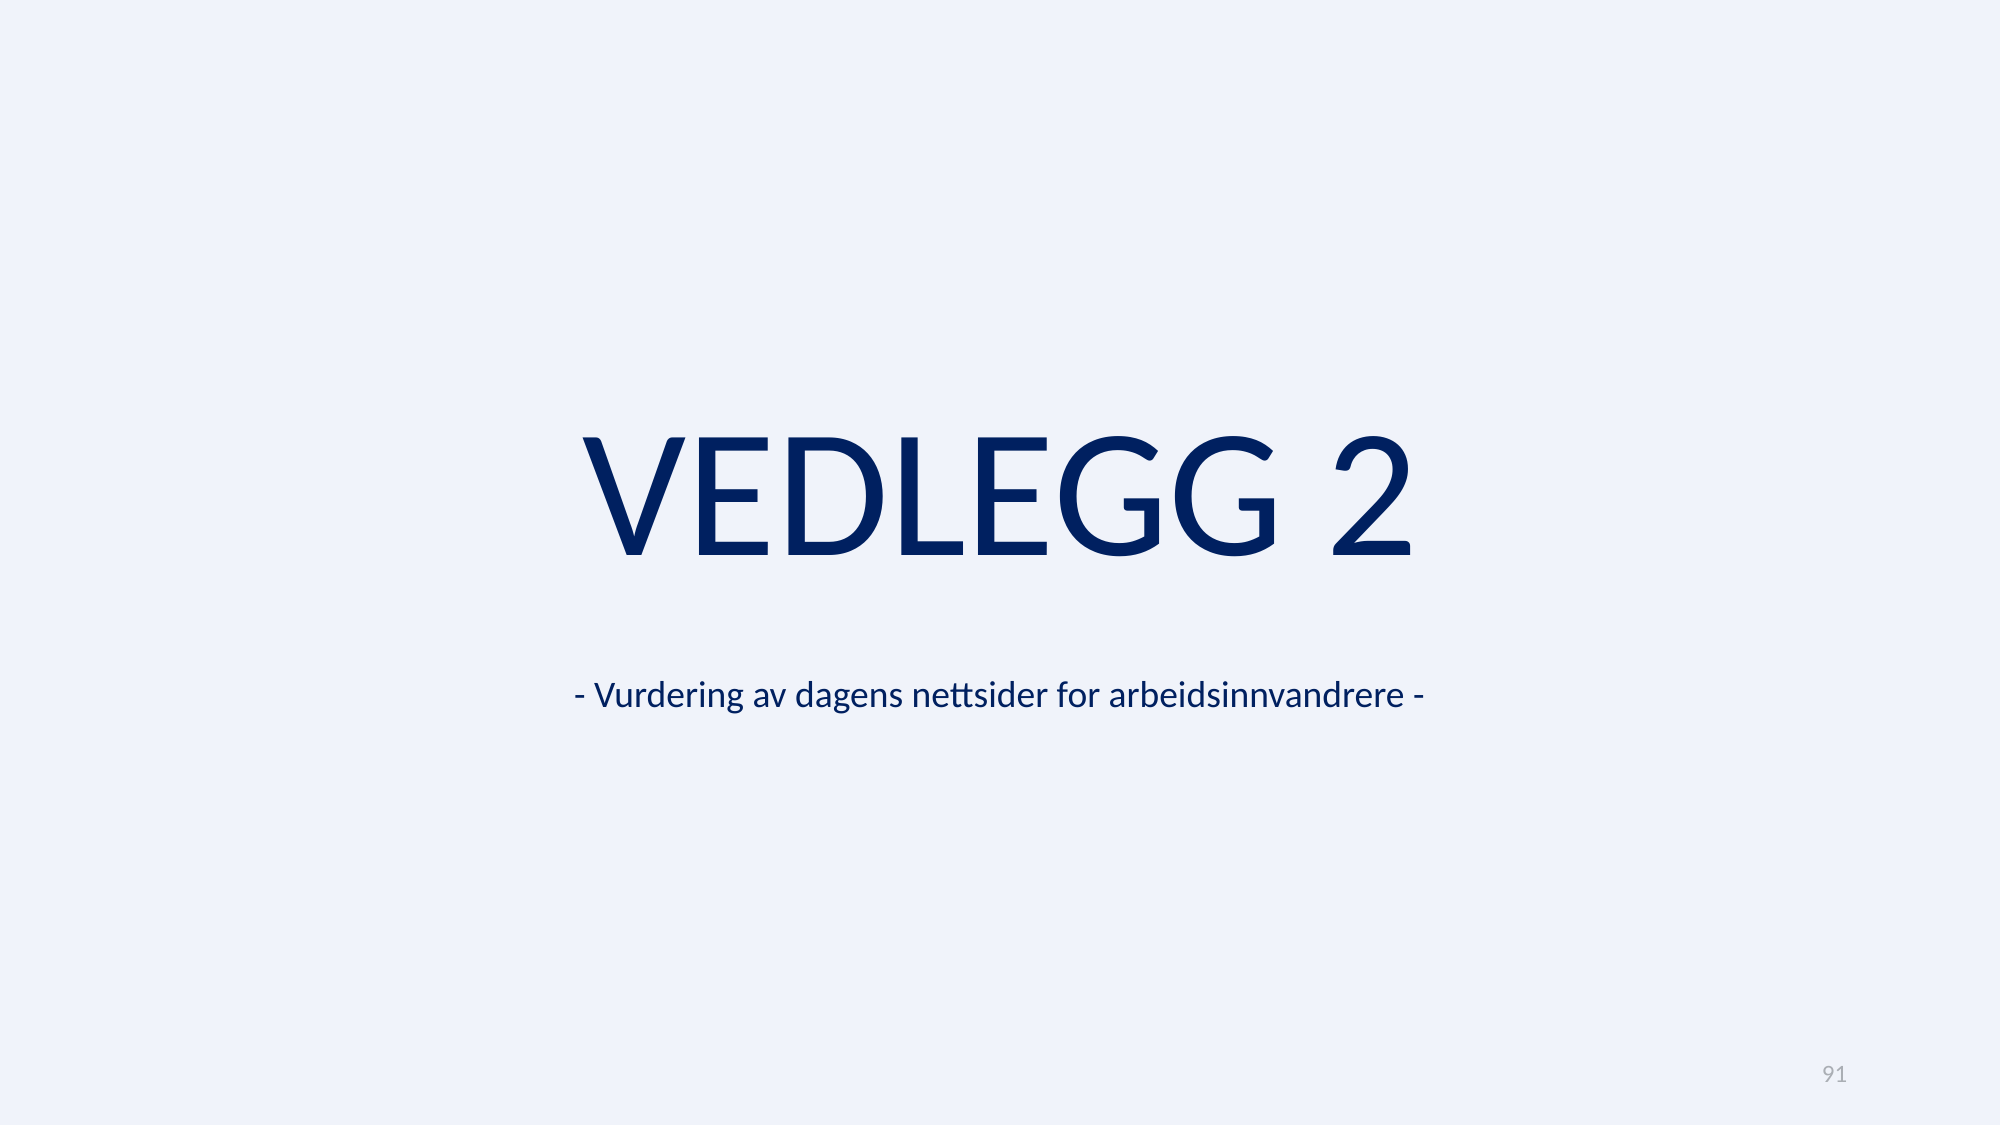

VEDLEGG 2
- Vurdering av dagens nettsider for arbeidsinnvandrere -
91